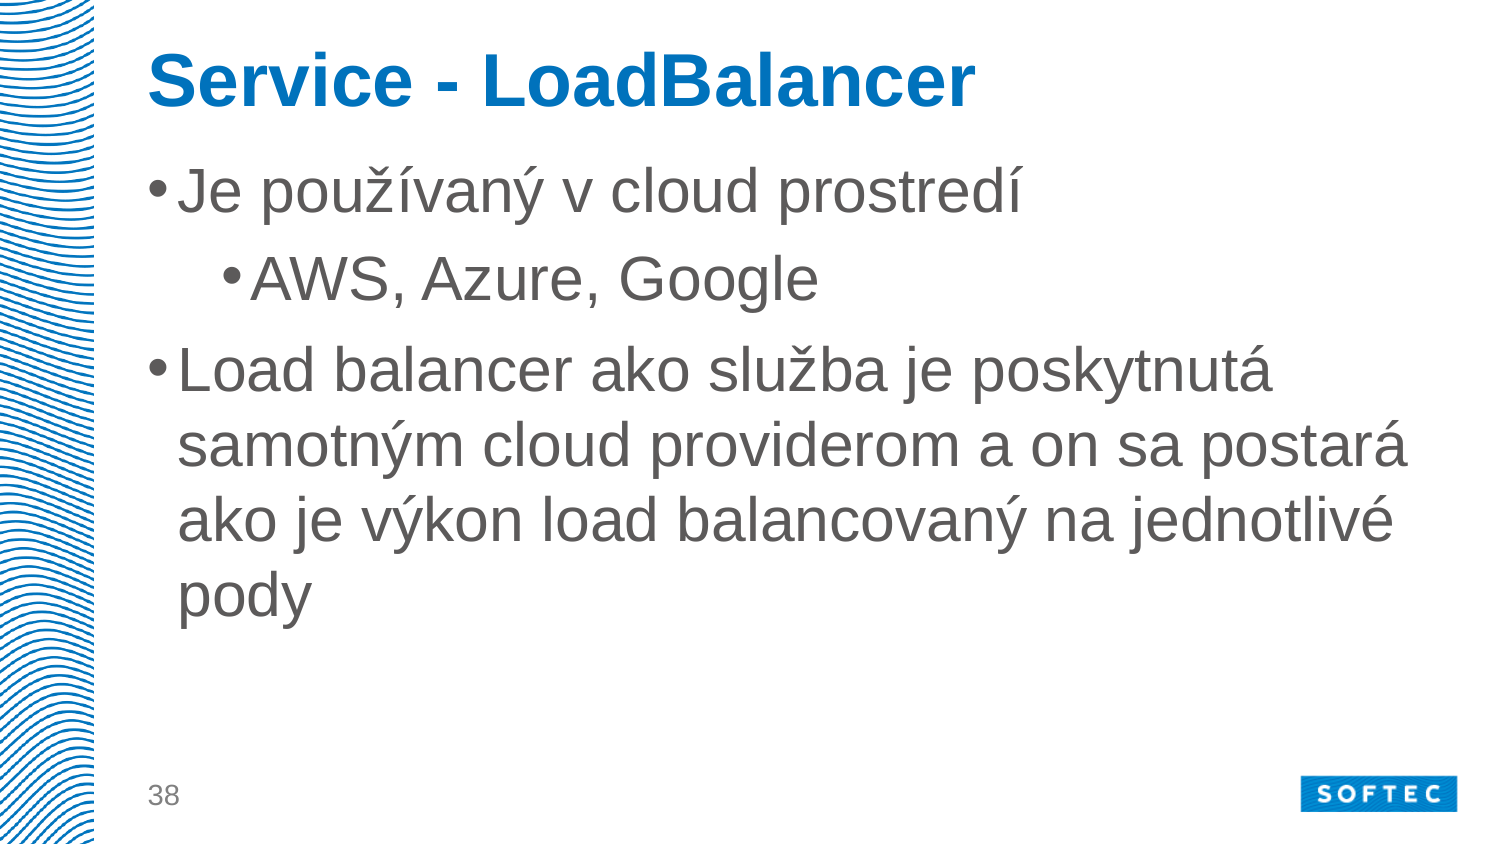

# Service - LoadBalancer
Je používaný v cloud prostredí
AWS, Azure, Google
Load balancer ako služba je poskytnutá samotným cloud providerom a on sa postará ako je výkon load balancovaný na jednotlivé pody